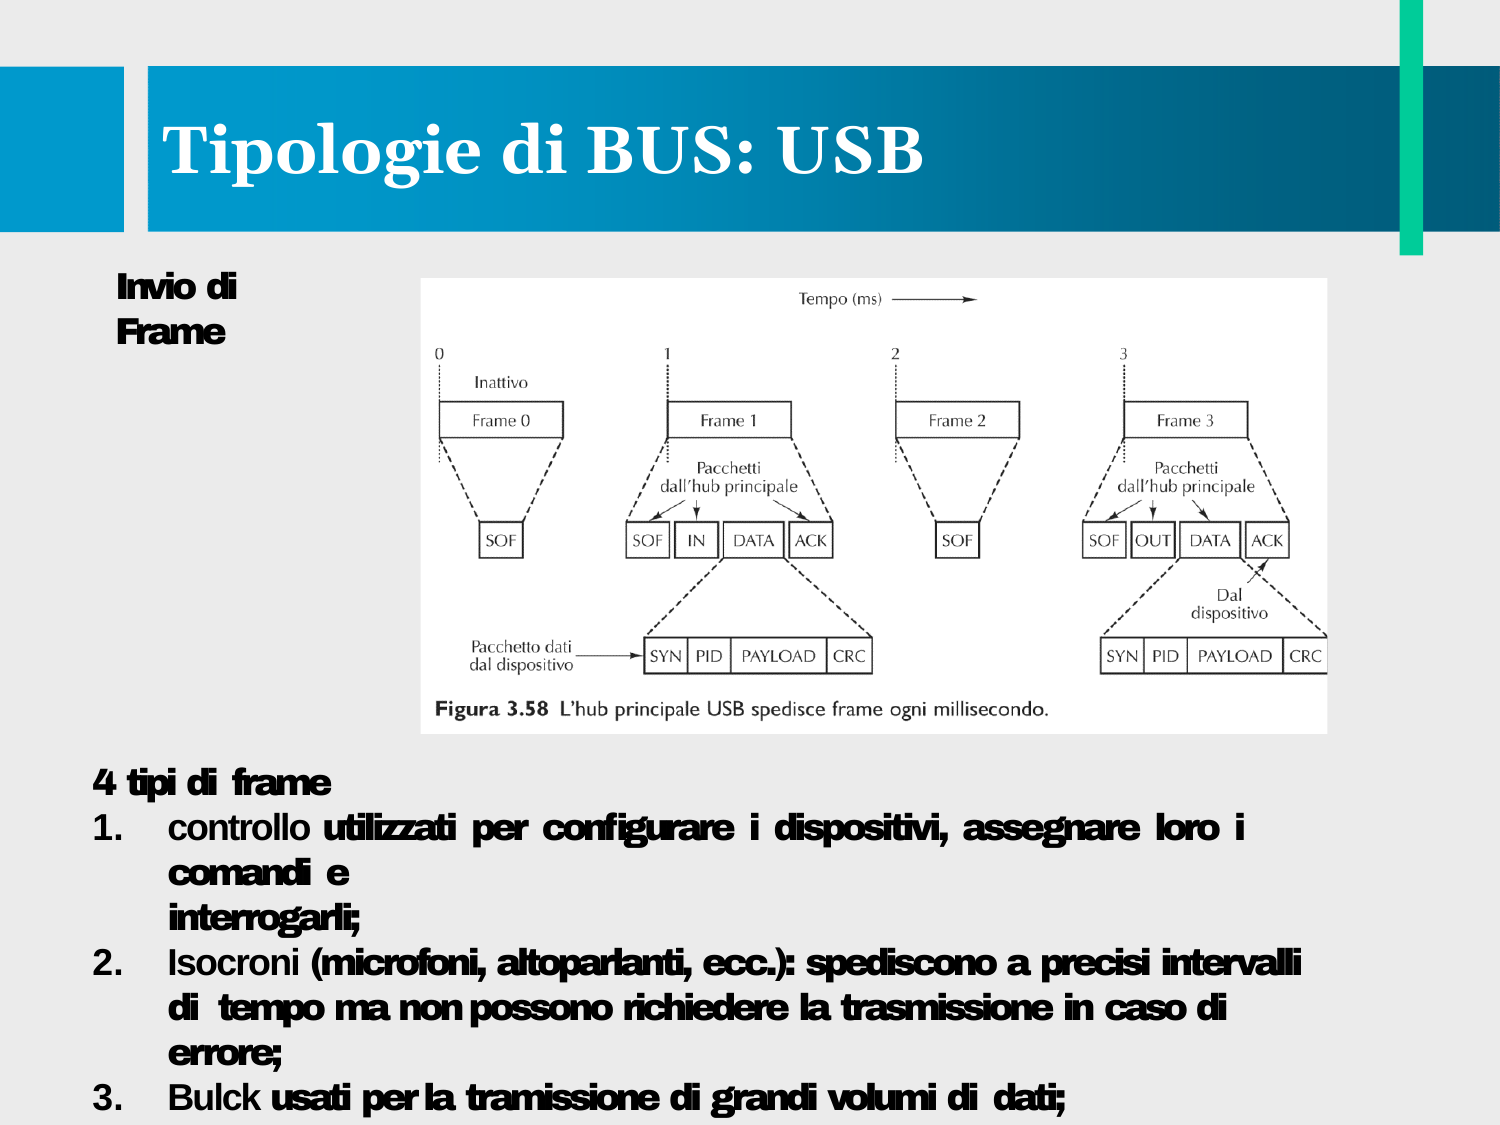

# Tipologie di BUS: USB

Invio di Frame

4 tipi di frame
controllo utilizzati per configurare i dispositivi, assegnare loro i comandi e
interrogarli;
Isocroni (microfoni, altoparlanti, ecc.): spediscono a precisi intervalli di  tempo ma non possono richiedere la trasmissione in caso di errore;
Bulck usati per la tramissione di grandi volumi di dati;
Interrupt